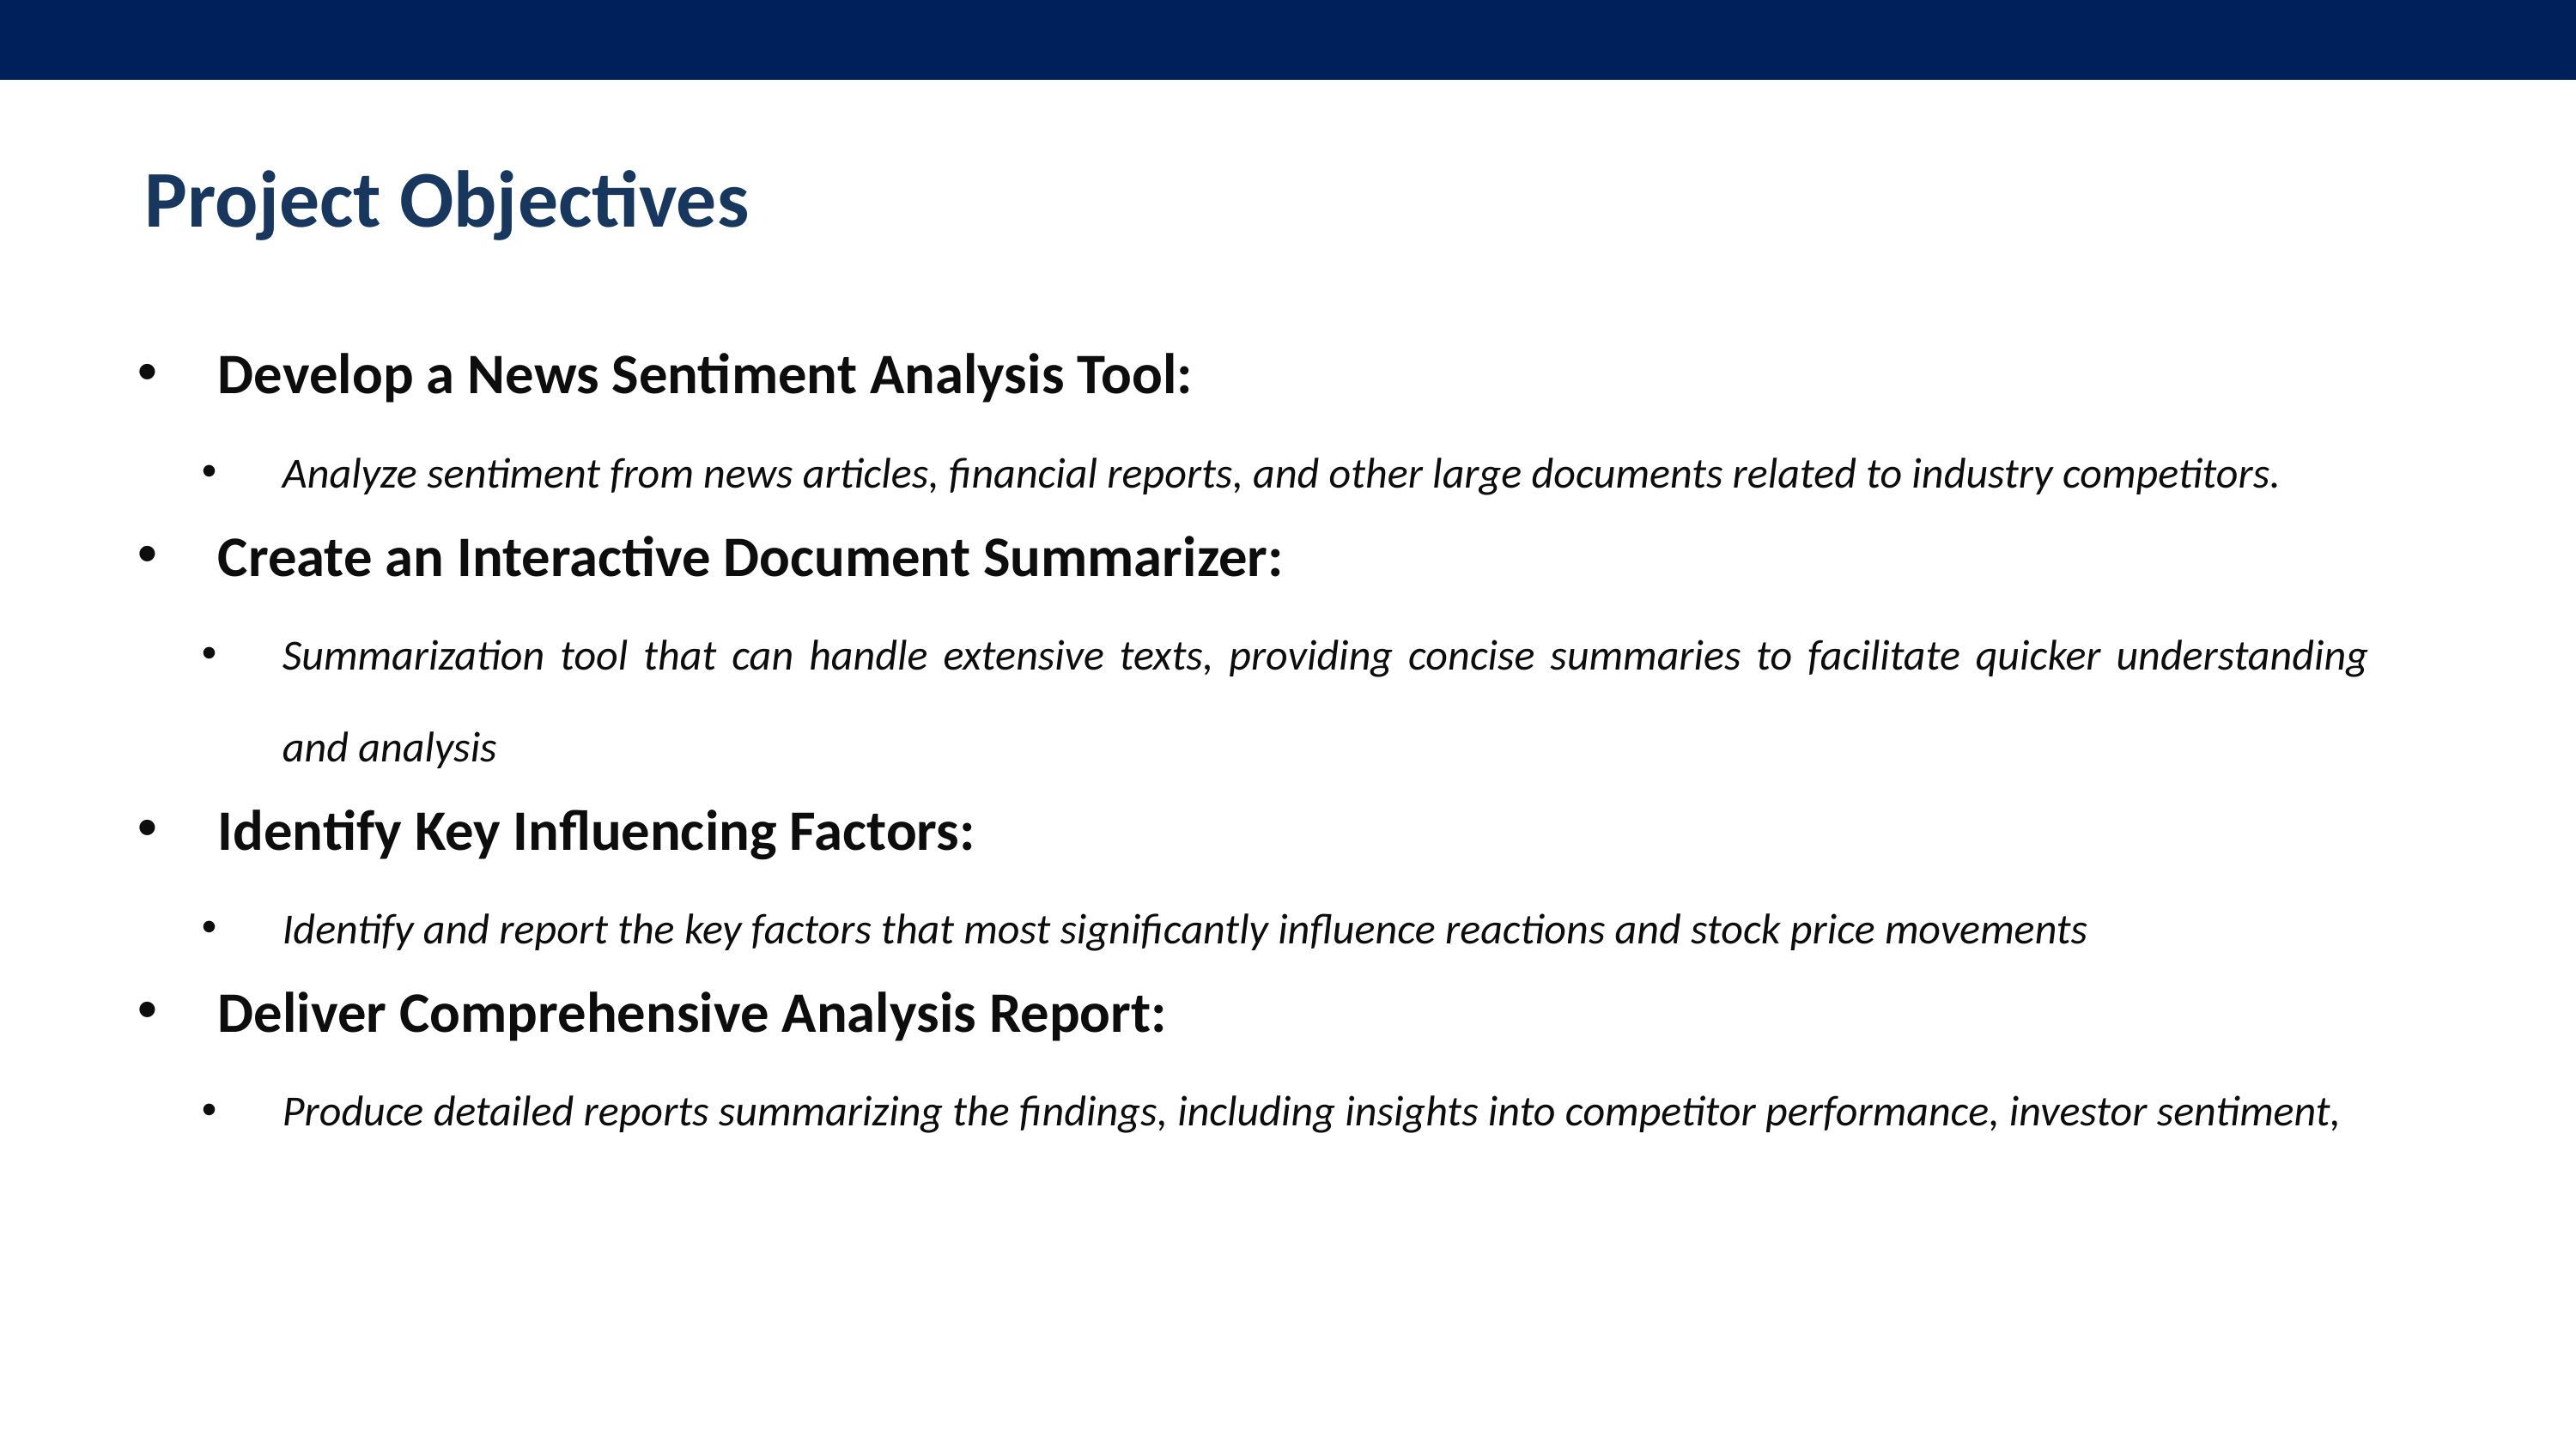

Project Objectives
Develop a News Sentiment Analysis Tool:
Analyze sentiment from news articles, financial reports, and other large documents related to industry competitors.
Create an Interactive Document Summarizer:
Summarization tool that can handle extensive texts, providing concise summaries to facilitate quicker understanding and analysis
Identify Key Influencing Factors:
Identify and report the key factors that most significantly influence reactions and stock price movements
Deliver Comprehensive Analysis Report:
Produce detailed reports summarizing the findings, including insights into competitor performance, investor sentiment,